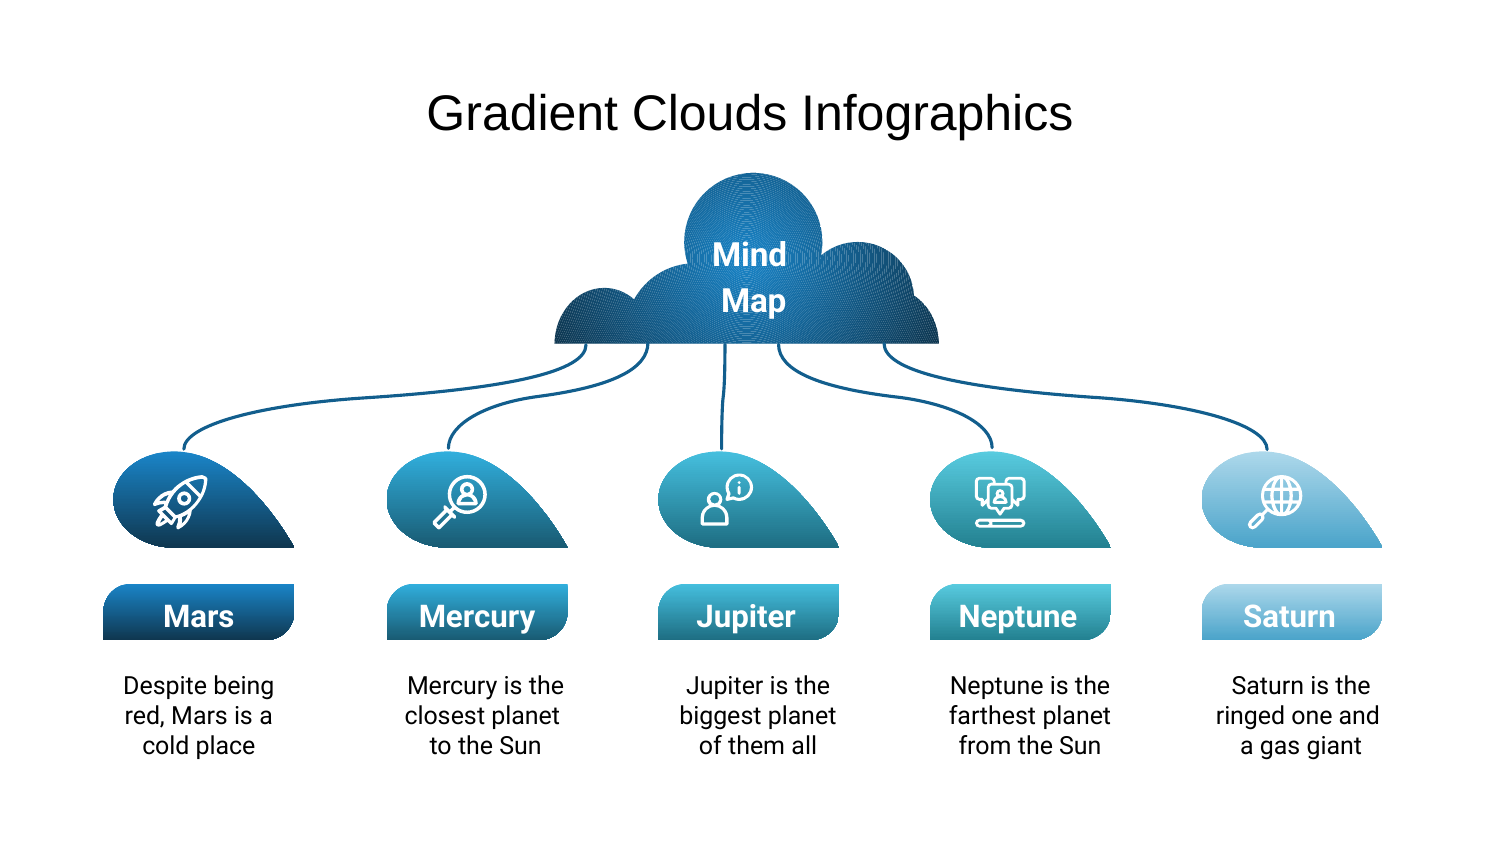

# Gradient Clouds Infographics

Mind
Map

Mars
Mercury
Jupiter
Neptune
Saturn

Jupiter is the biggest planet of them all
Neptune is the farthest planet from the Sun
Despite being red, Mars is a cold place
Mercury is the closest planet
to the Sun
Saturn is the
ringed one and
a gas giant